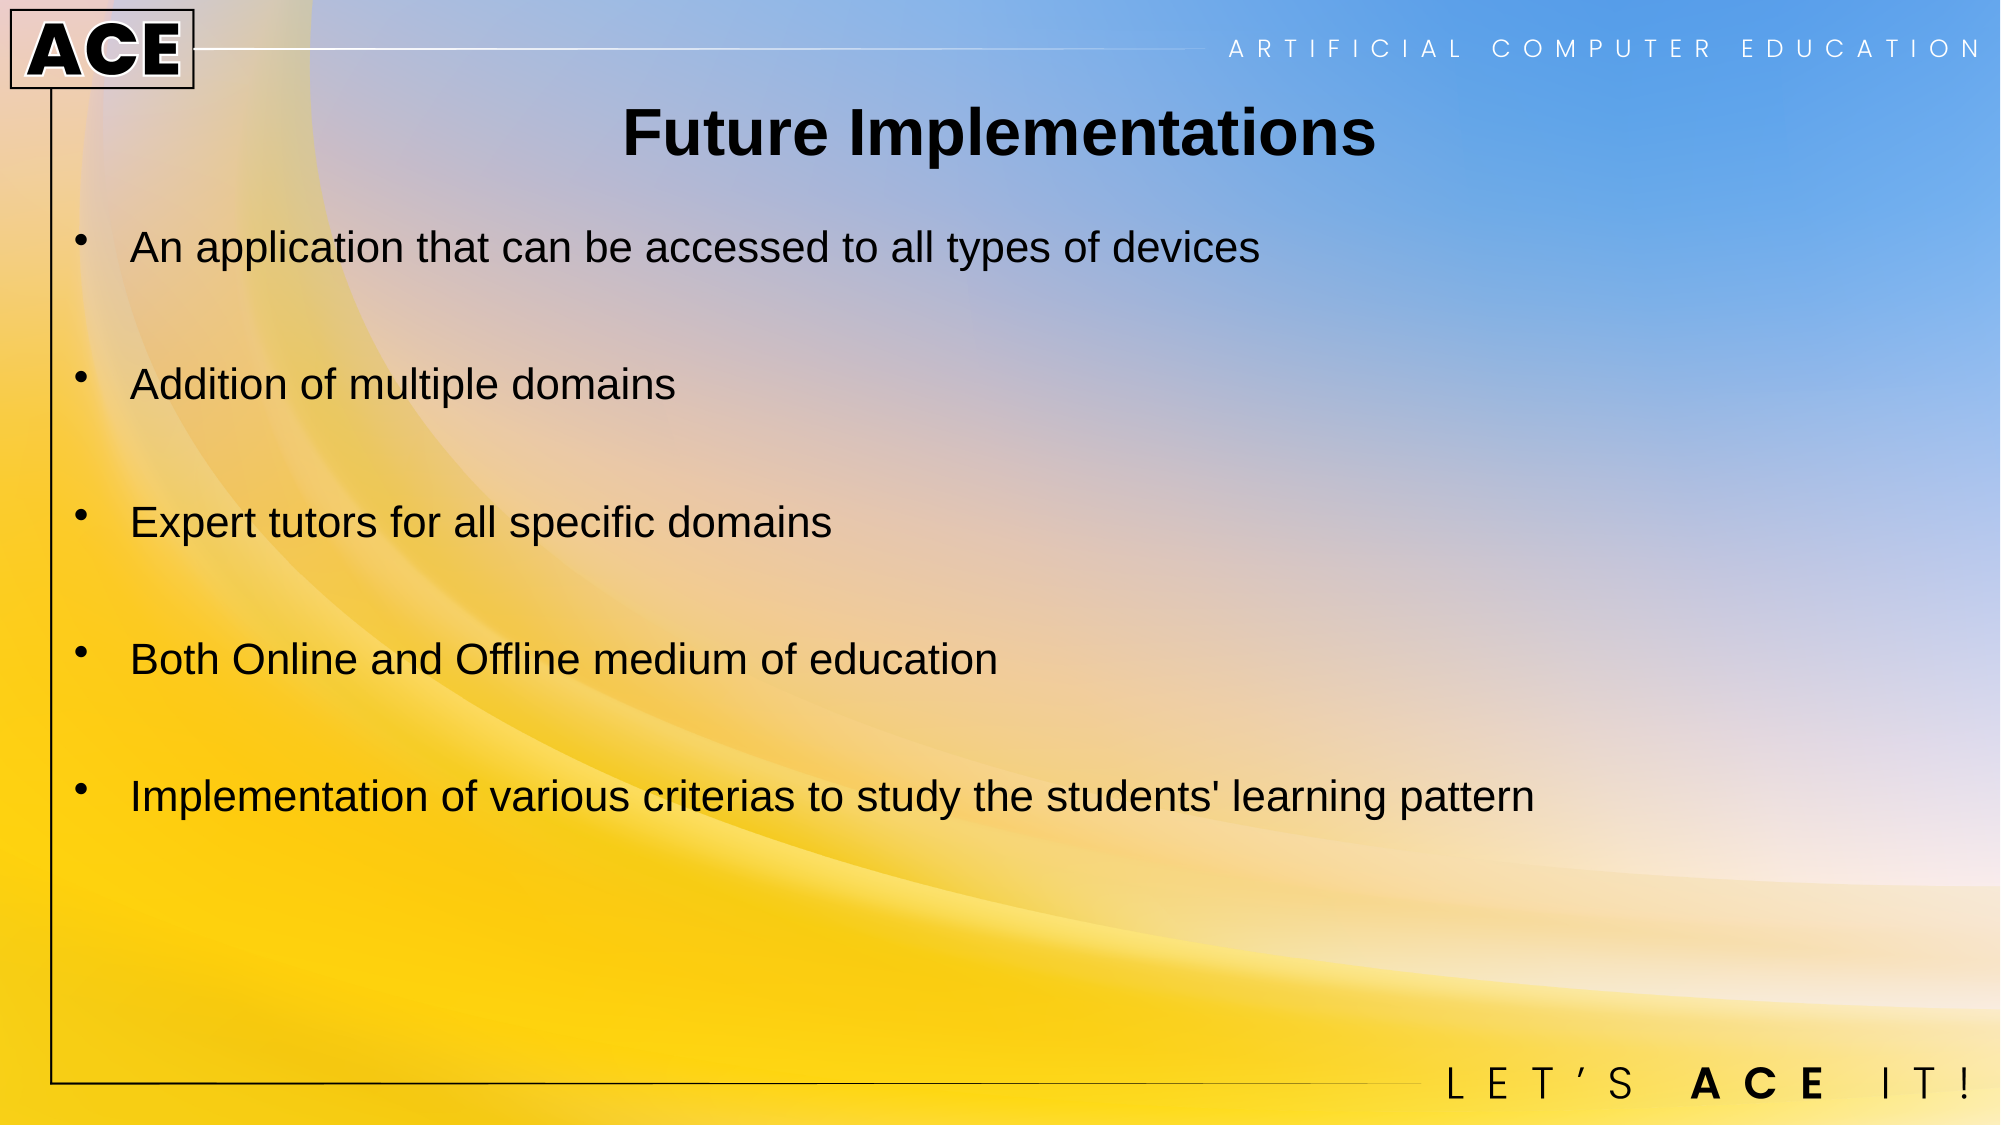

# Future Implementations
An application that can be accessed to all types of devices

Addition of multiple domains

Expert tutors for all specific domains

Both Online and Offline medium of education

Implementation of various criterias to study the students' learning pattern